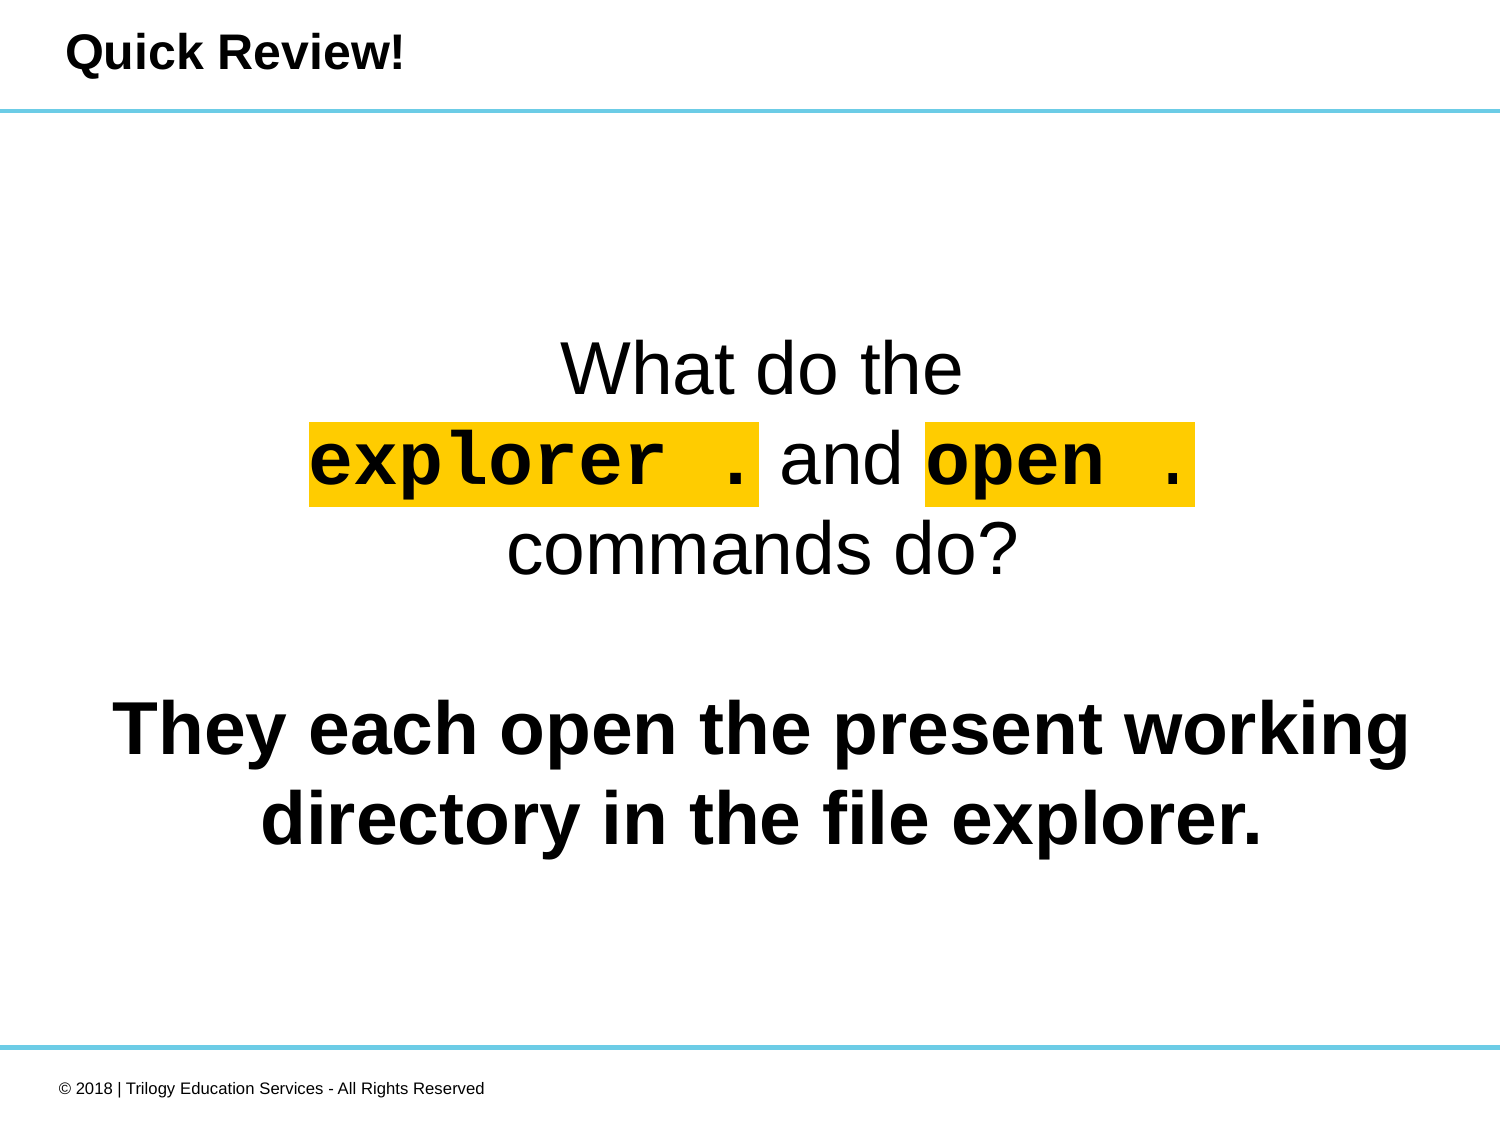

# Quick Review!
What do the
explorer . and open .
commands do?

They each open the present working directory in the file explorer.